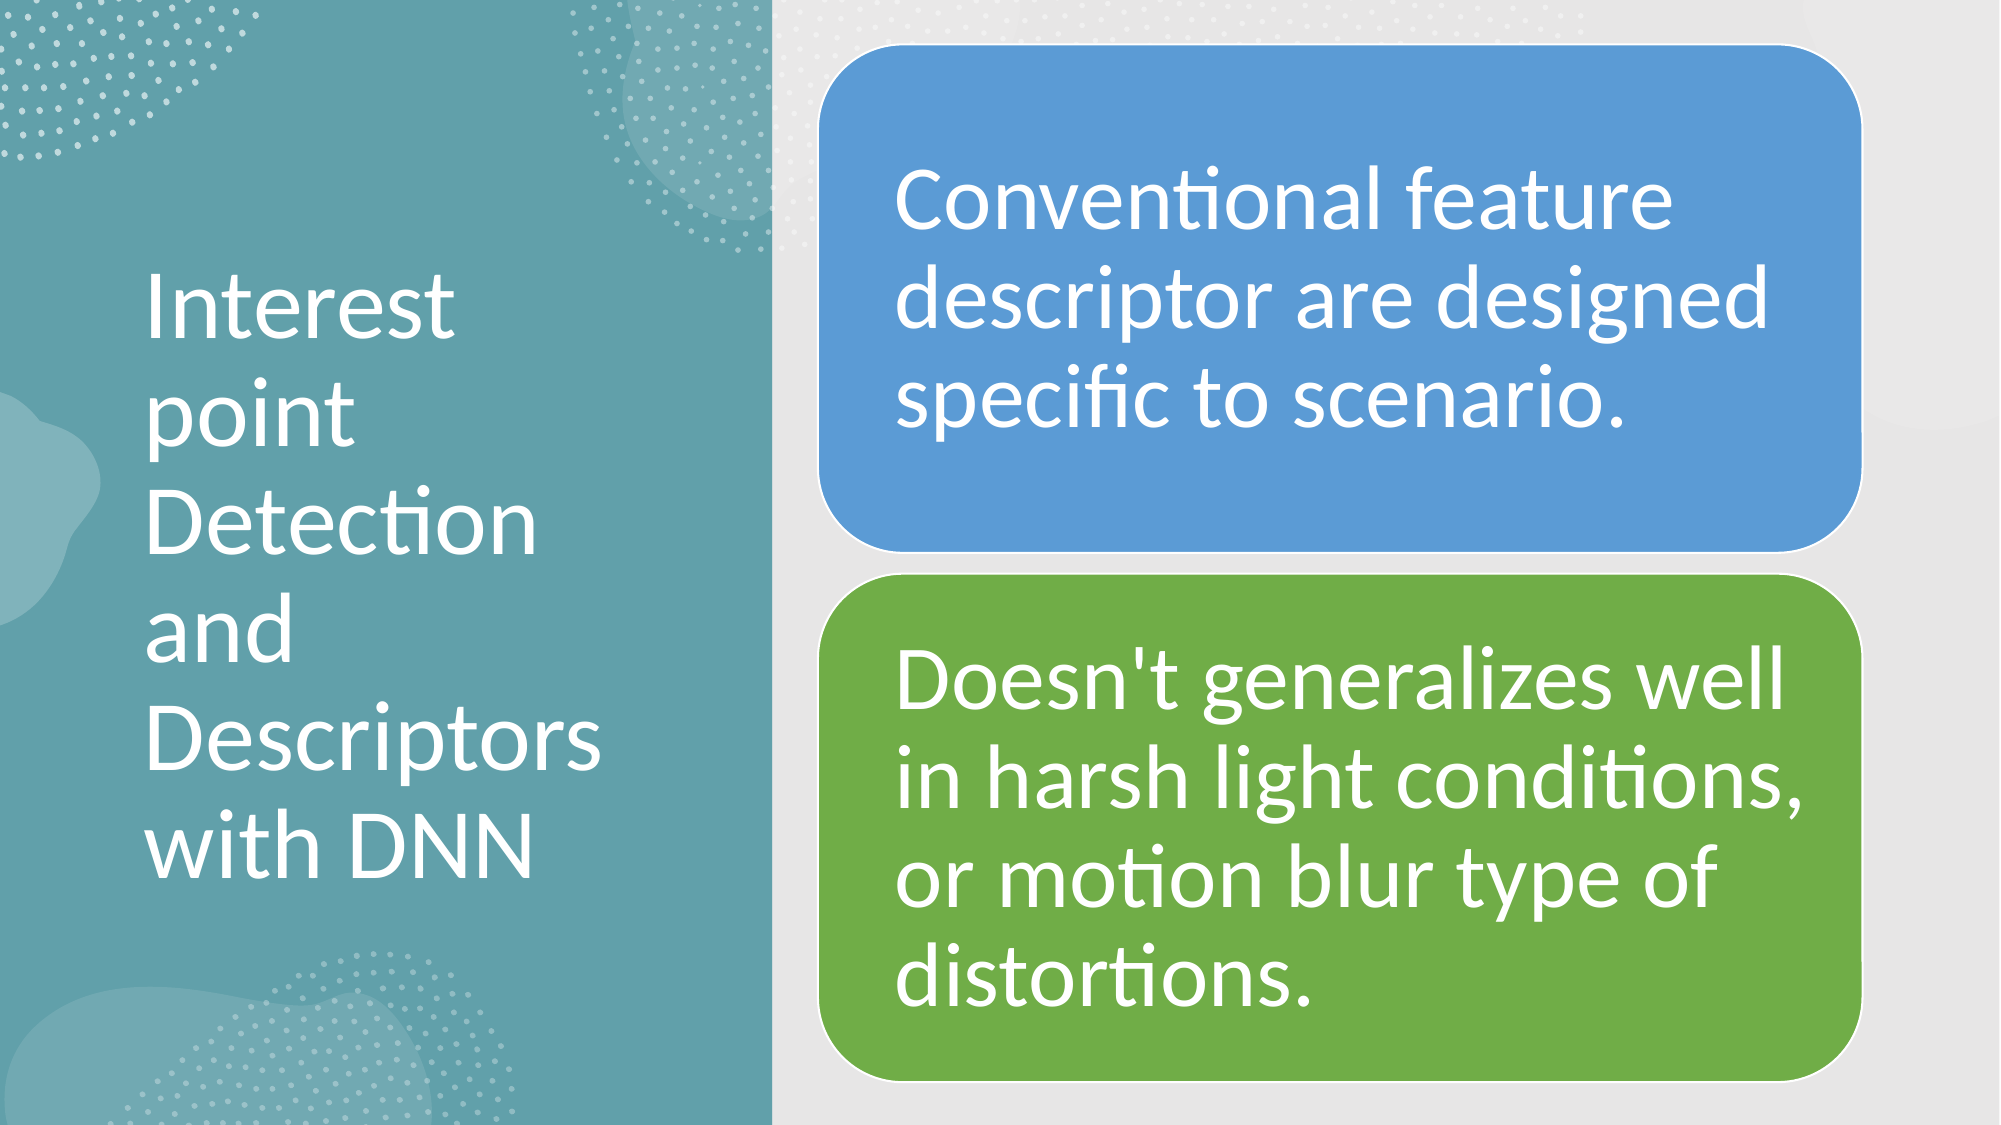

Conventional feature descriptor are designed specific to scenario.
Doesn't generalizes well in harsh light conditions, or motion blur type of distortions.
# Interest point Detection and Descriptors with DNN
Shivam Pandey             17807671
19